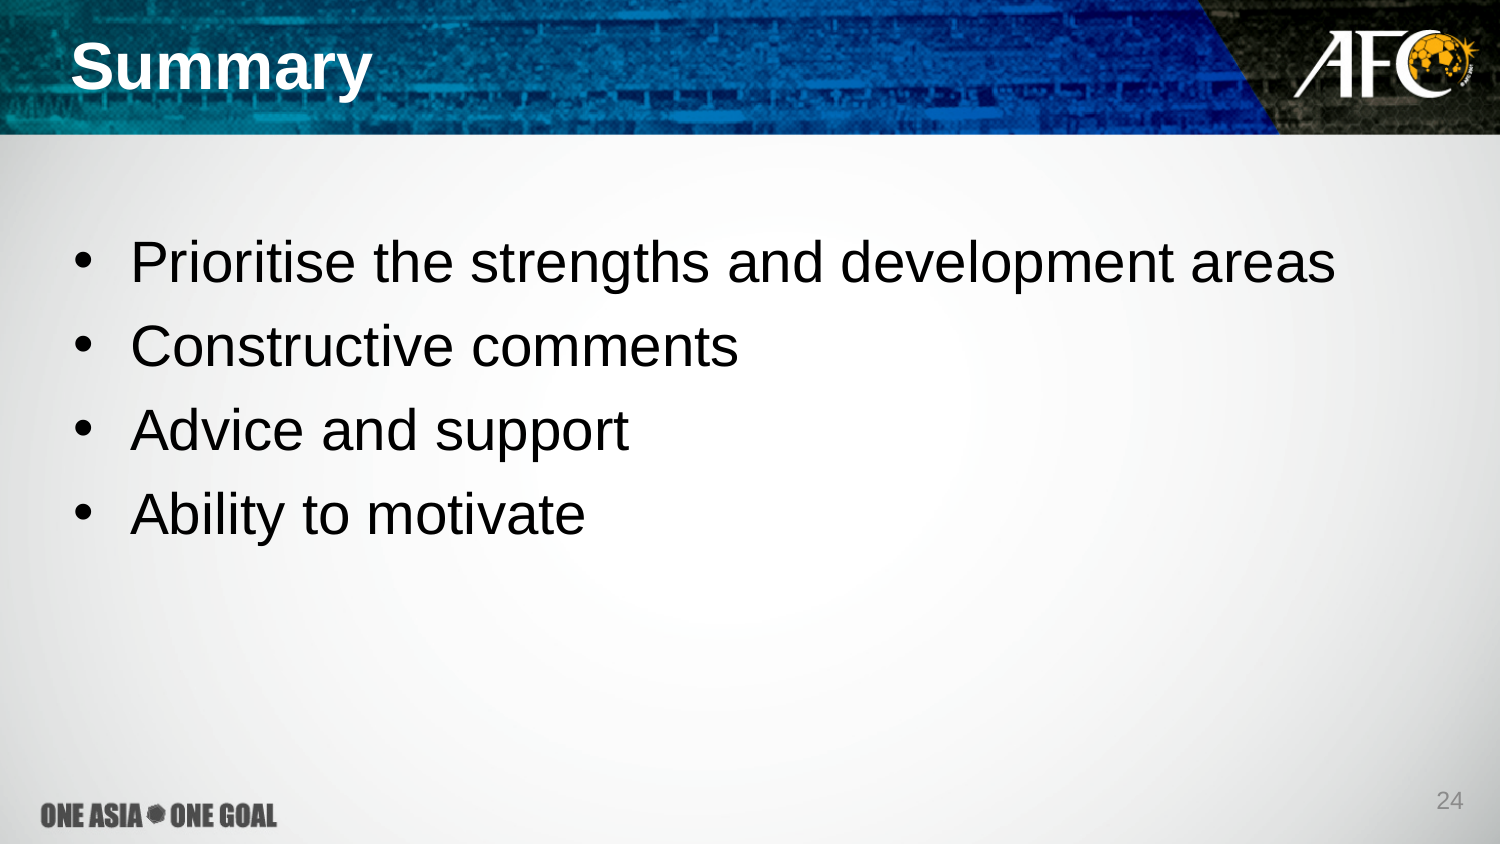

2/7/2018

Summary
Prioritise the strengths and development areas
Constructive comments
Advice and support
Ability to motivate
24